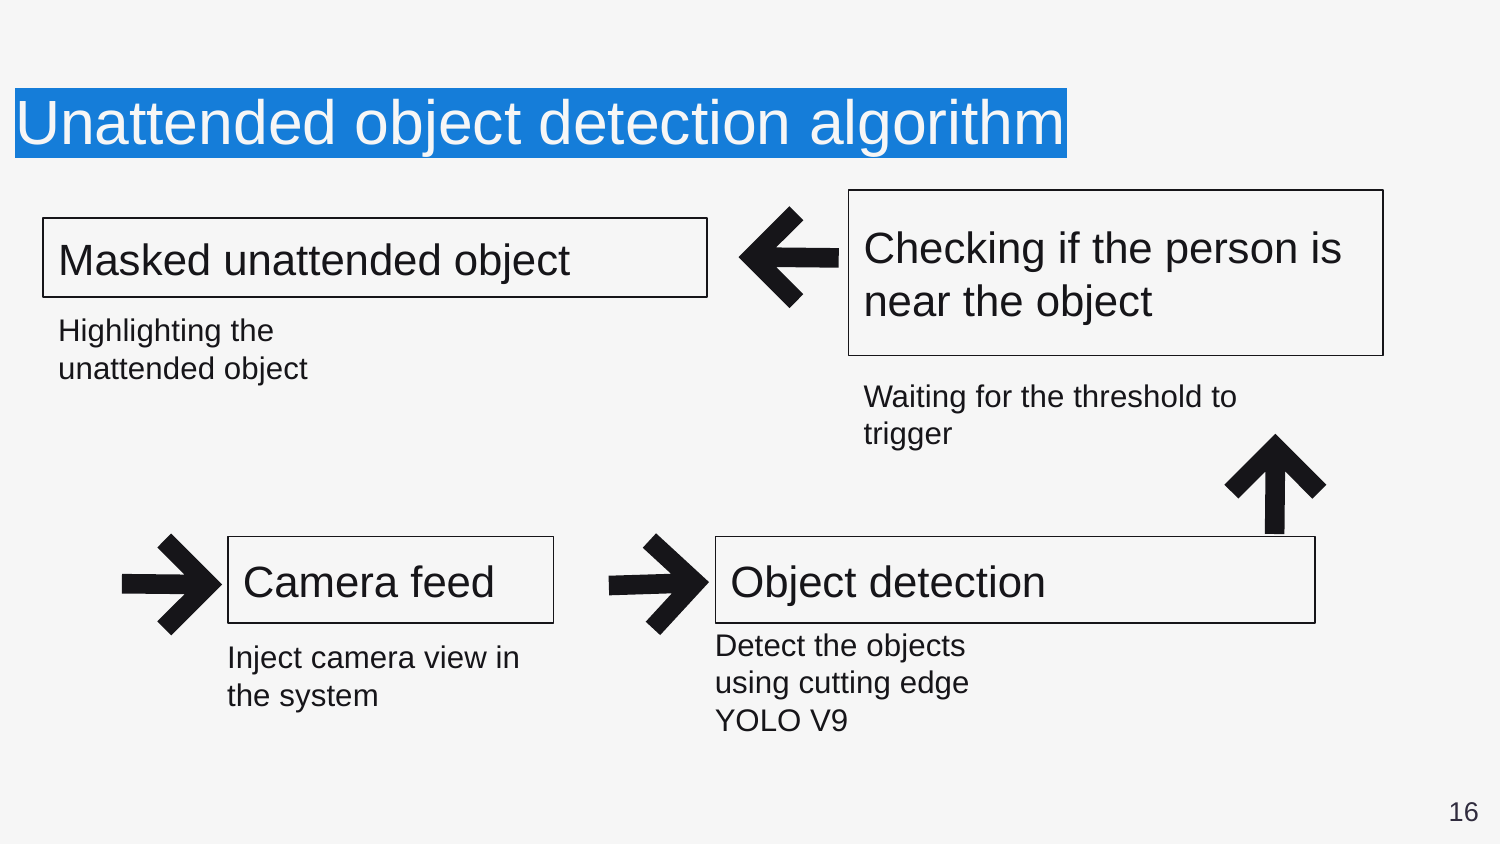

Unattended object detection algorithm
Checking if the person is near the object
Masked unattended object

Highlighting the unattended object
Waiting for the threshold to trigger

Object detection
Camera feed

Inject camera view in the system
Detect the objects using cutting edge YOLO V9

16